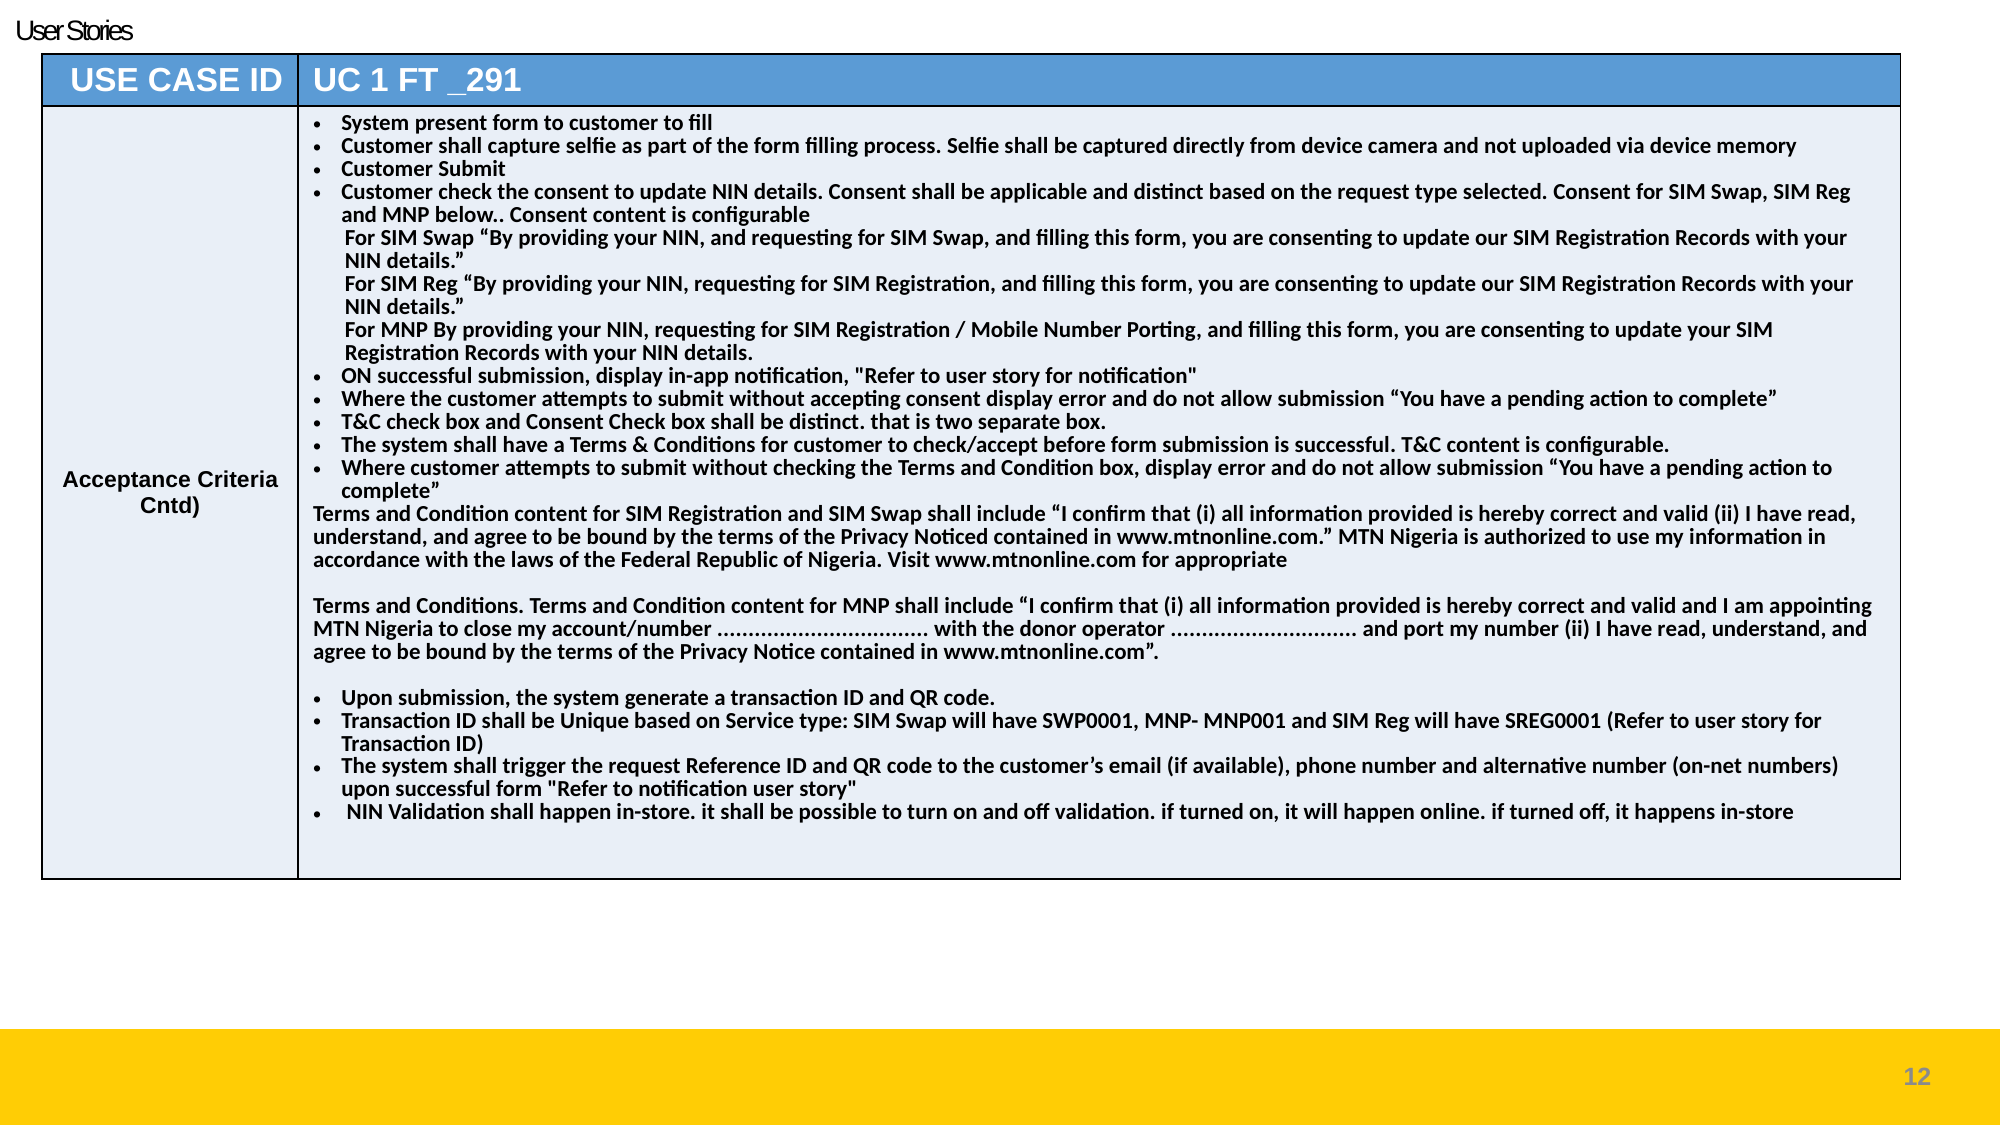

User Stories
| USE CASE ID | UC 1 FT \_291 |
| --- | --- |
| Acceptance Criteria Cntd) | System present form to customer to fill Customer shall capture selfie as part of the form filling process. Selfie shall be captured directly from device camera and not uploaded via device memory Customer Submit Customer check the consent to update NIN details. Consent shall be applicable and distinct based on the request type selected. Consent for SIM Swap, SIM Reg and MNP below.. Consent content is configurable For SIM Swap “By providing your NIN, and requesting for SIM Swap, and filling this form, you are consenting to update our SIM Registration Records with your NIN details.” For SIM Reg “By providing your NIN, requesting for SIM Registration, and filling this form, you are consenting to update our SIM Registration Records with your NIN details.” For MNP By providing your NIN, requesting for SIM Registration / Mobile Number Porting, and filling this form, you are consenting to update your SIM Registration Records with your NIN details. ON successful submission, display in-app notification, "Refer to user story for notification" Where the customer attempts to submit without accepting consent display error and do not allow submission “You have a pending action to complete” T&C check box and Consent Check box shall be distinct. that is two separate box. The system shall have a Terms & Conditions for customer to check/accept before form submission is successful. T&C content is configurable. Where customer attempts to submit without checking the Terms and Condition box, display error and do not allow submission “You have a pending action to complete” Terms and Condition content for SIM Registration and SIM Swap shall include “I confirm that (i) all information provided is hereby correct and valid (ii) I have read, understand, and agree to be bound by the terms of the Privacy Noticed contained in www.mtnonline.com.” MTN Nigeria is authorized to use my information in accordance with the laws of the Federal Republic of Nigeria. Visit www.mtnonline.com for appropriate Terms and Conditions. Terms and Condition content for MNP shall include “I confirm that (i) all information provided is hereby correct and valid and I am appointing MTN Nigeria to close my account/number .................................. with the donor operator .............................. and port my number (ii) I have read, understand, and agree to be bound by the terms of the Privacy Notice contained in www.mtnonline.com”. Upon submission, the system generate a transaction ID and QR code. Transaction ID shall be Unique based on Service type: SIM Swap will have SWP0001, MNP- MNP001 and SIM Reg will have SREG0001 (Refer to user story for Transaction ID) The system shall trigger the request Reference ID and QR code to the customer’s email (if available), phone number and alternative number (on-net numbers) upon successful form "Refer to notification user story" NIN Validation shall happen in-store. it shall be possible to turn on and off validation. if turned on, it will happen online. if turned off, it happens in-store |

12